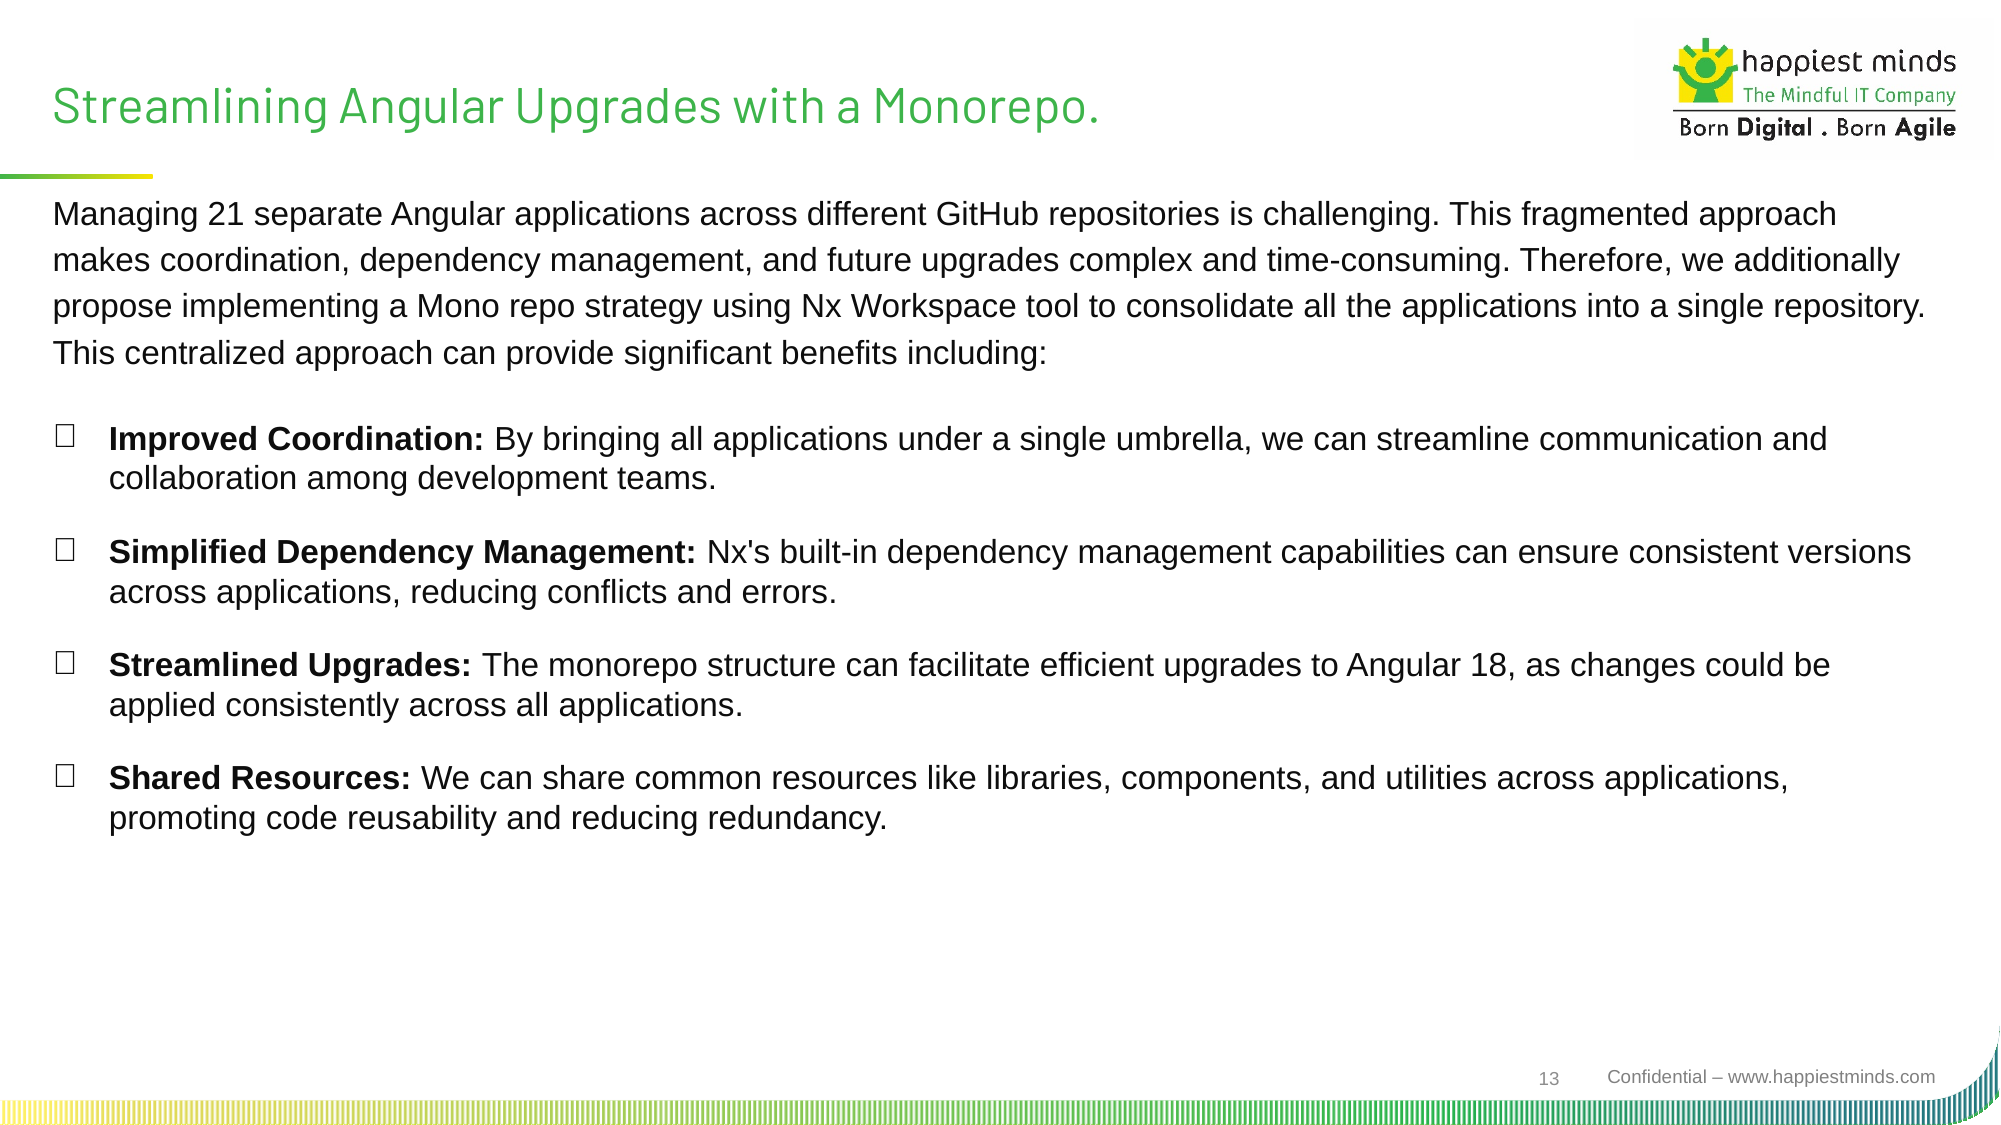

Streamlining Angular Upgrades with a Monorepo.
Managing 21 separate Angular applications across different GitHub repositories is challenging. This fragmented approach makes coordination, dependency management, and future upgrades complex and time-consuming. Therefore, we additionally propose implementing a Mono repo strategy using Nx Workspace tool to consolidate all the applications into a single repository. This centralized approach can provide significant benefits including:
Improved Coordination: By bringing all applications under a single umbrella, we can streamline communication and collaboration among development teams.
Simplified Dependency Management: Nx's built-in dependency management capabilities can ensure consistent versions across applications, reducing conflicts and errors.
Streamlined Upgrades: The monorepo structure can facilitate efficient upgrades to Angular 18, as changes could be applied consistently across all applications.
Shared Resources: We can share common resources like libraries, components, and utilities across applications, promoting code reusability and reducing redundancy.

13